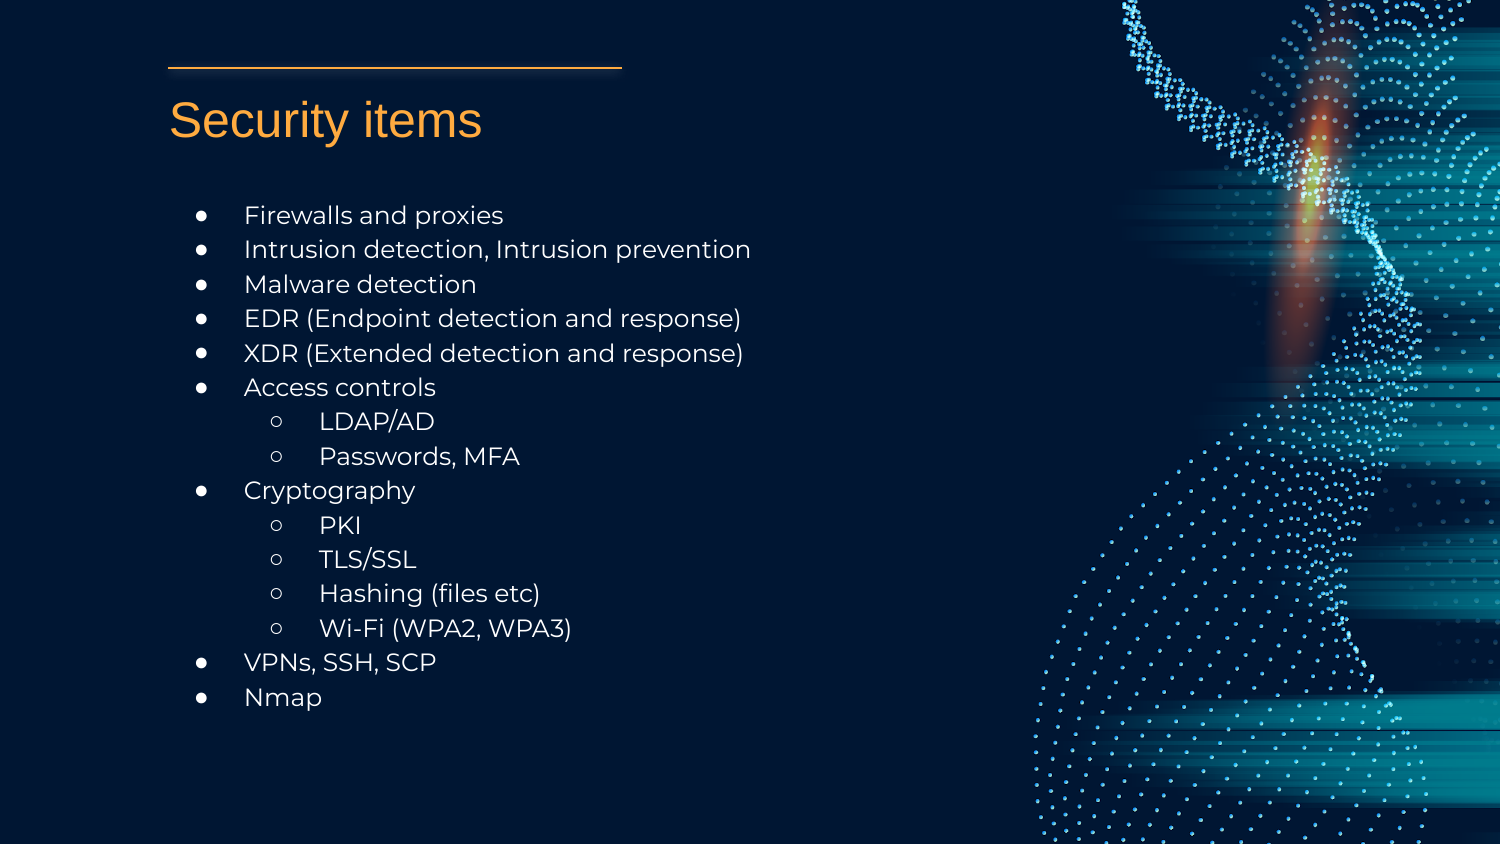

# Security items
Firewalls and proxies
Intrusion detection, Intrusion prevention
Malware detection
EDR (Endpoint detection and response)
XDR (Extended detection and response)
Access controls
LDAP/AD
Passwords, MFA
Cryptography
PKI
TLS/SSL
Hashing (files etc)
Wi-Fi (WPA2, WPA3)
VPNs, SSH, SCP
Nmap